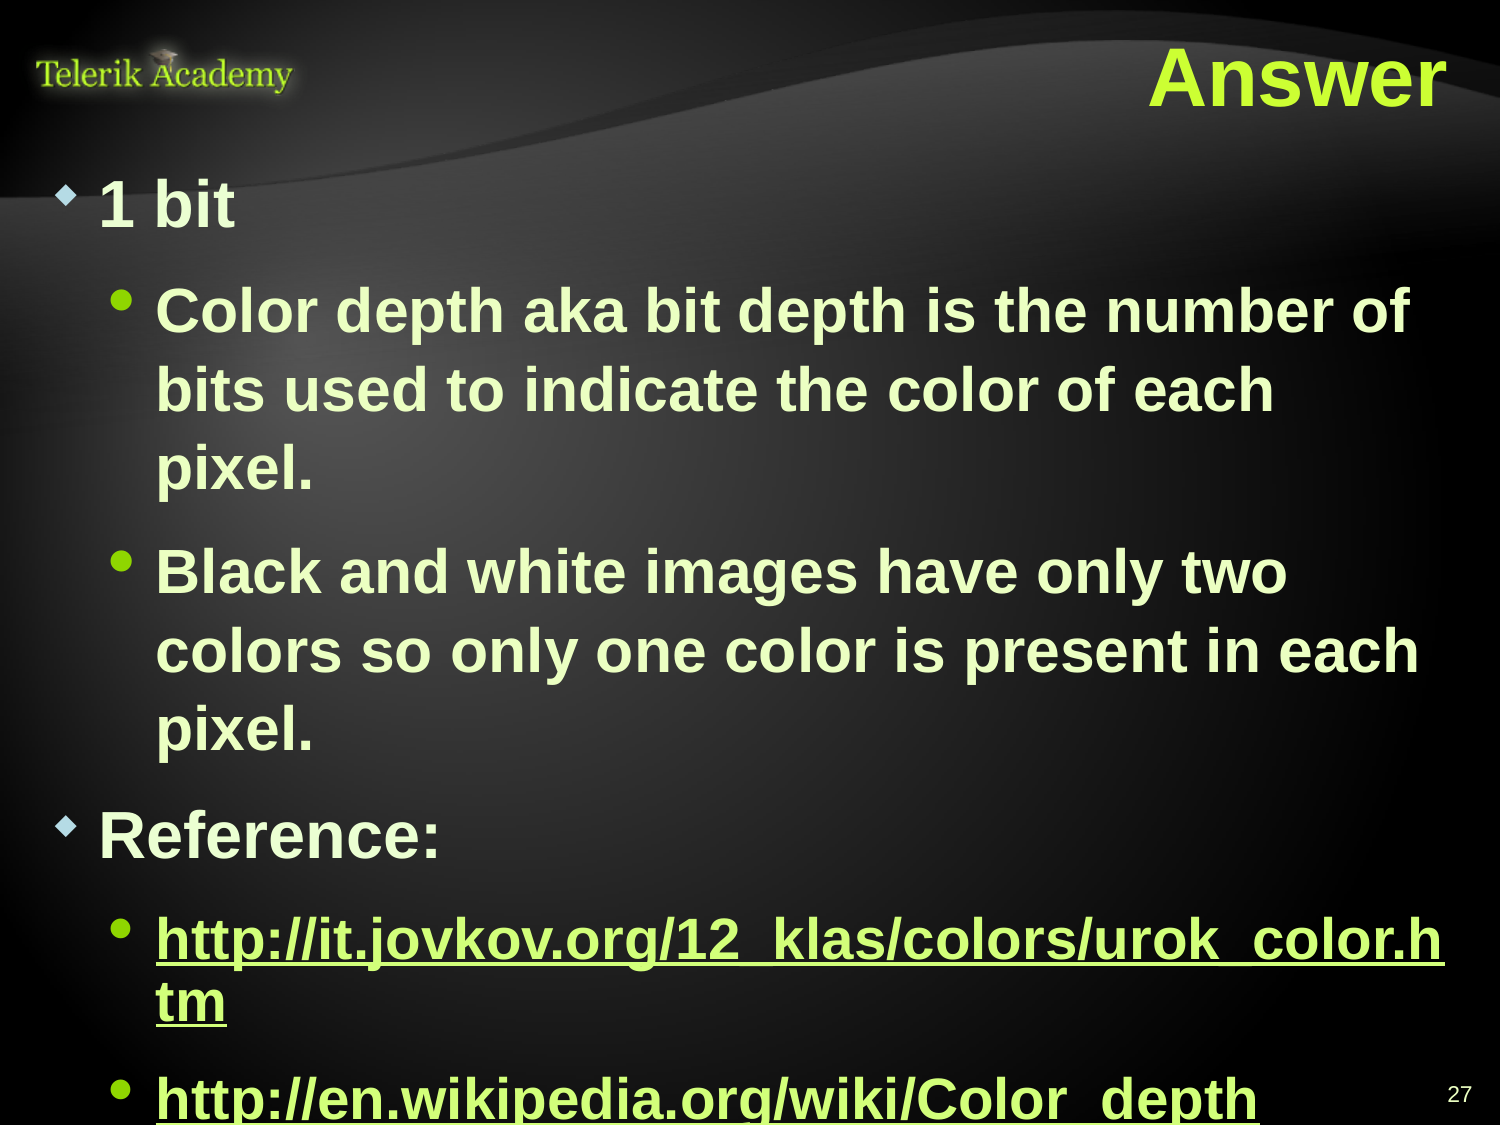

# Answer
1 bit
Color depth aka bit depth is the number of bits used to indicate the color of each pixel.
Black and white images have only two colors so only one color is present in each pixel.
Reference:
http://it.jovkov.org/12_klas/colors/urok_color.htm
http://en.wikipedia.org/wiki/Color_depth
http://www.cambridgeincolour.com/tutorials/bit-depth.htm
27